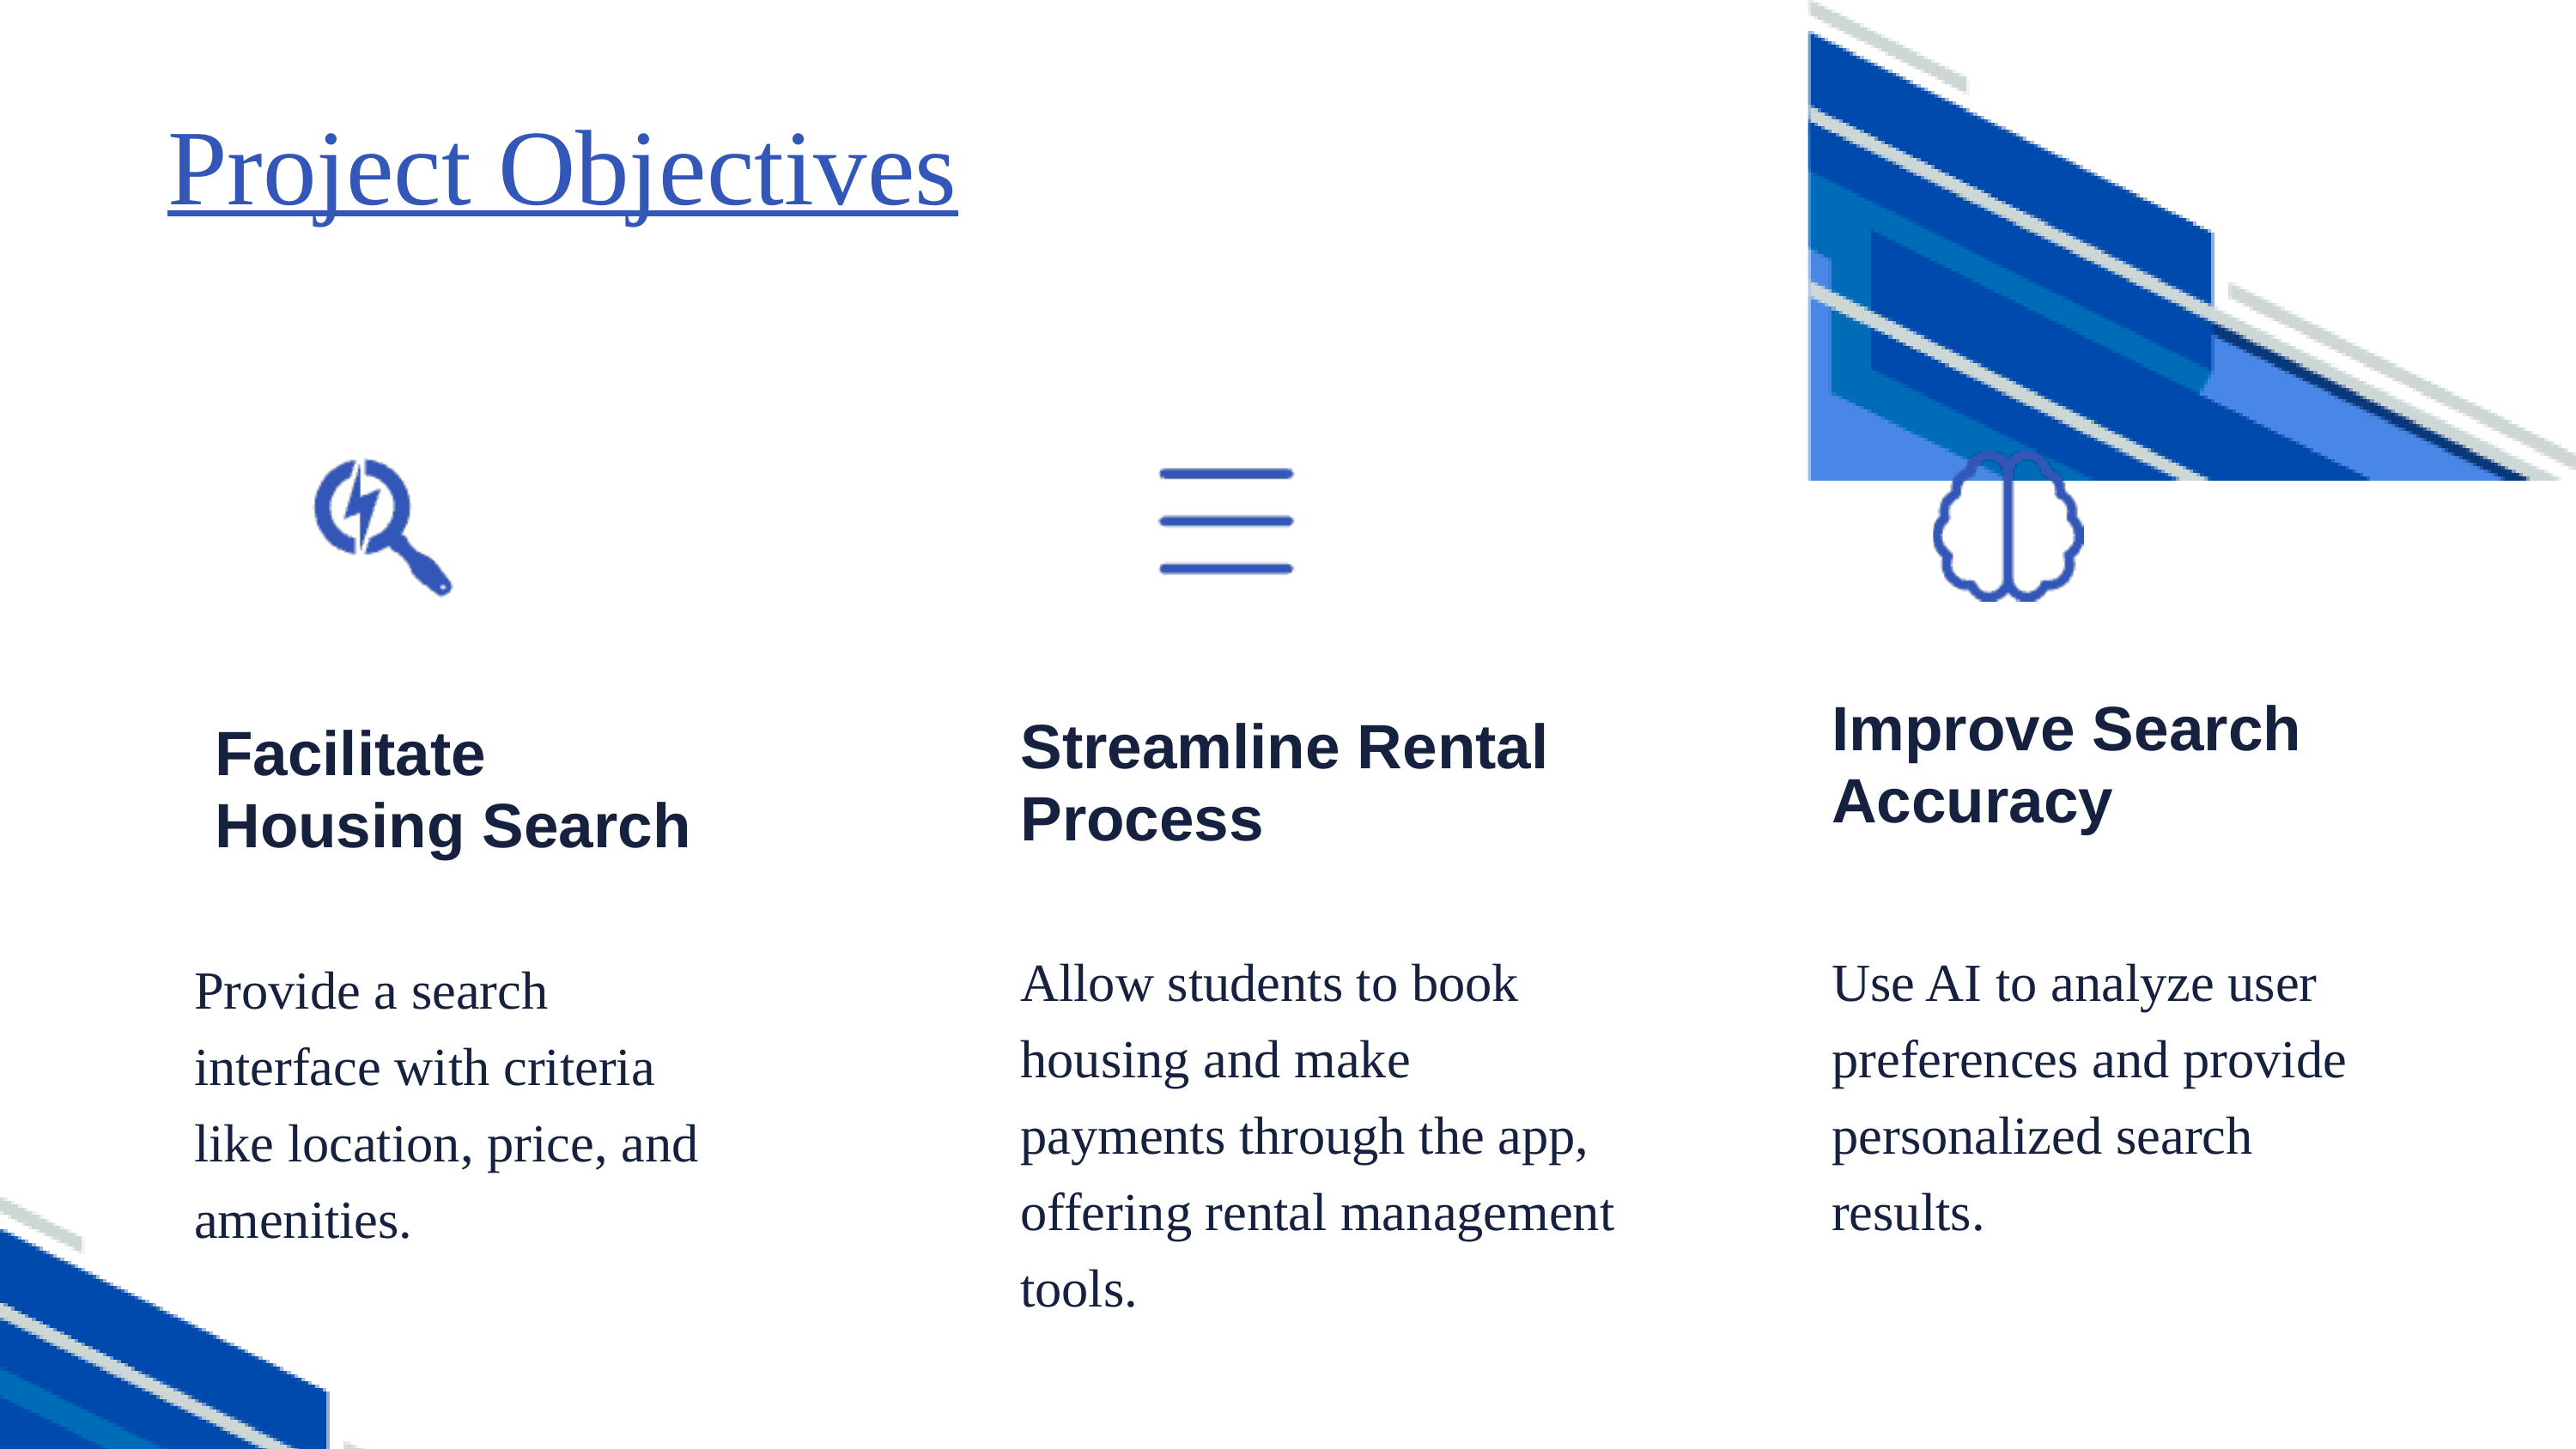

Project Objectives

Improve Search Accuracy
Streamline Rental Process
Facilitate Housing Search
Allow students to book housing and make payments through the app, offering rental management tools.
Use AI to analyze user preferences and provide personalized search results.
Provide a search interface with criteria like location, price, and amenities.